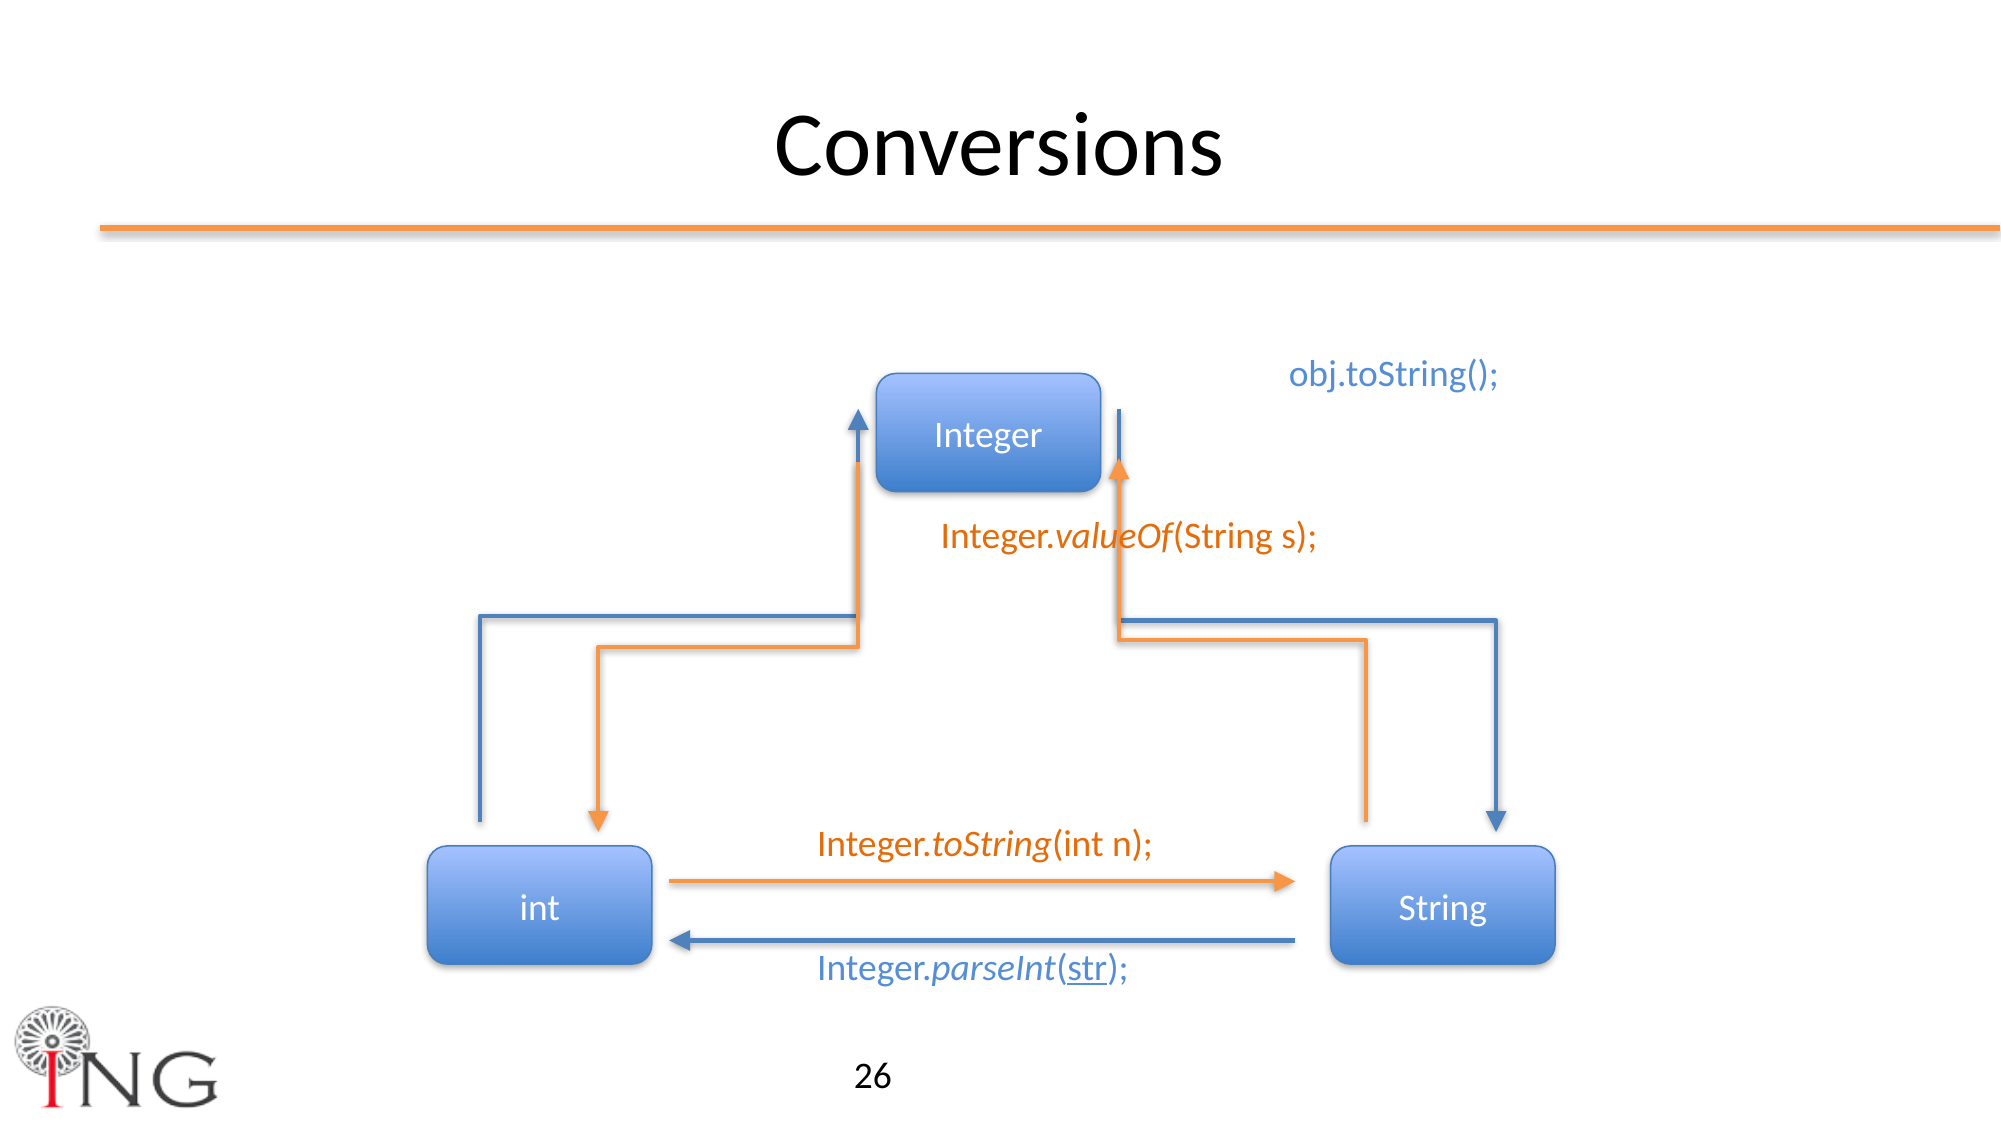

# Conversions
obj.toString();

Integer
Integer.valueOf(String s);
Integer.toString(int n);
int
String
Integer.parseInt(str);

26